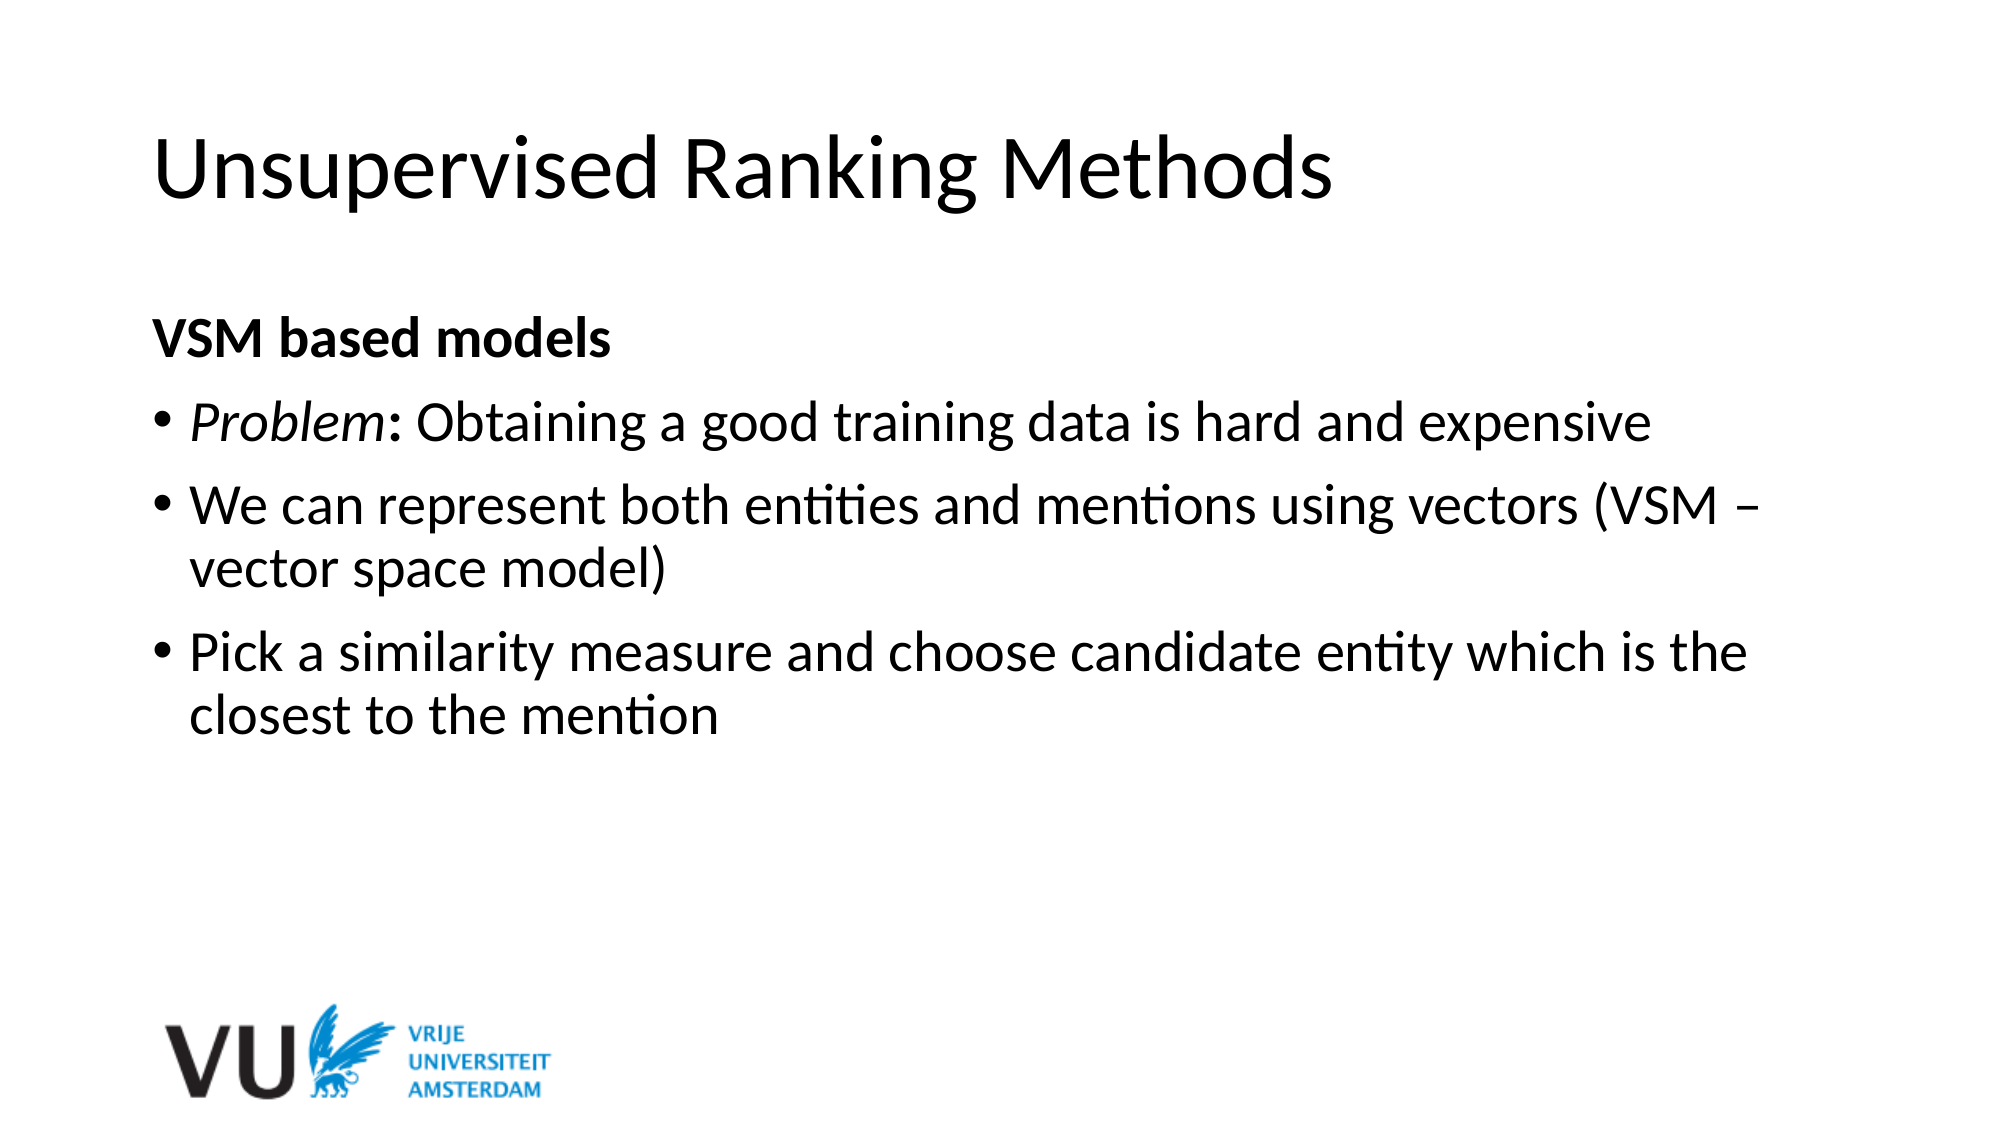

# Unsupervised Ranking Methods
VSM based models
Problem: Obtaining a good training data is hard and expensive
We can represent both entities and mentions using vectors (VSM – vector space model)
Pick a similarity measure and choose candidate entity which is the closest to the mention